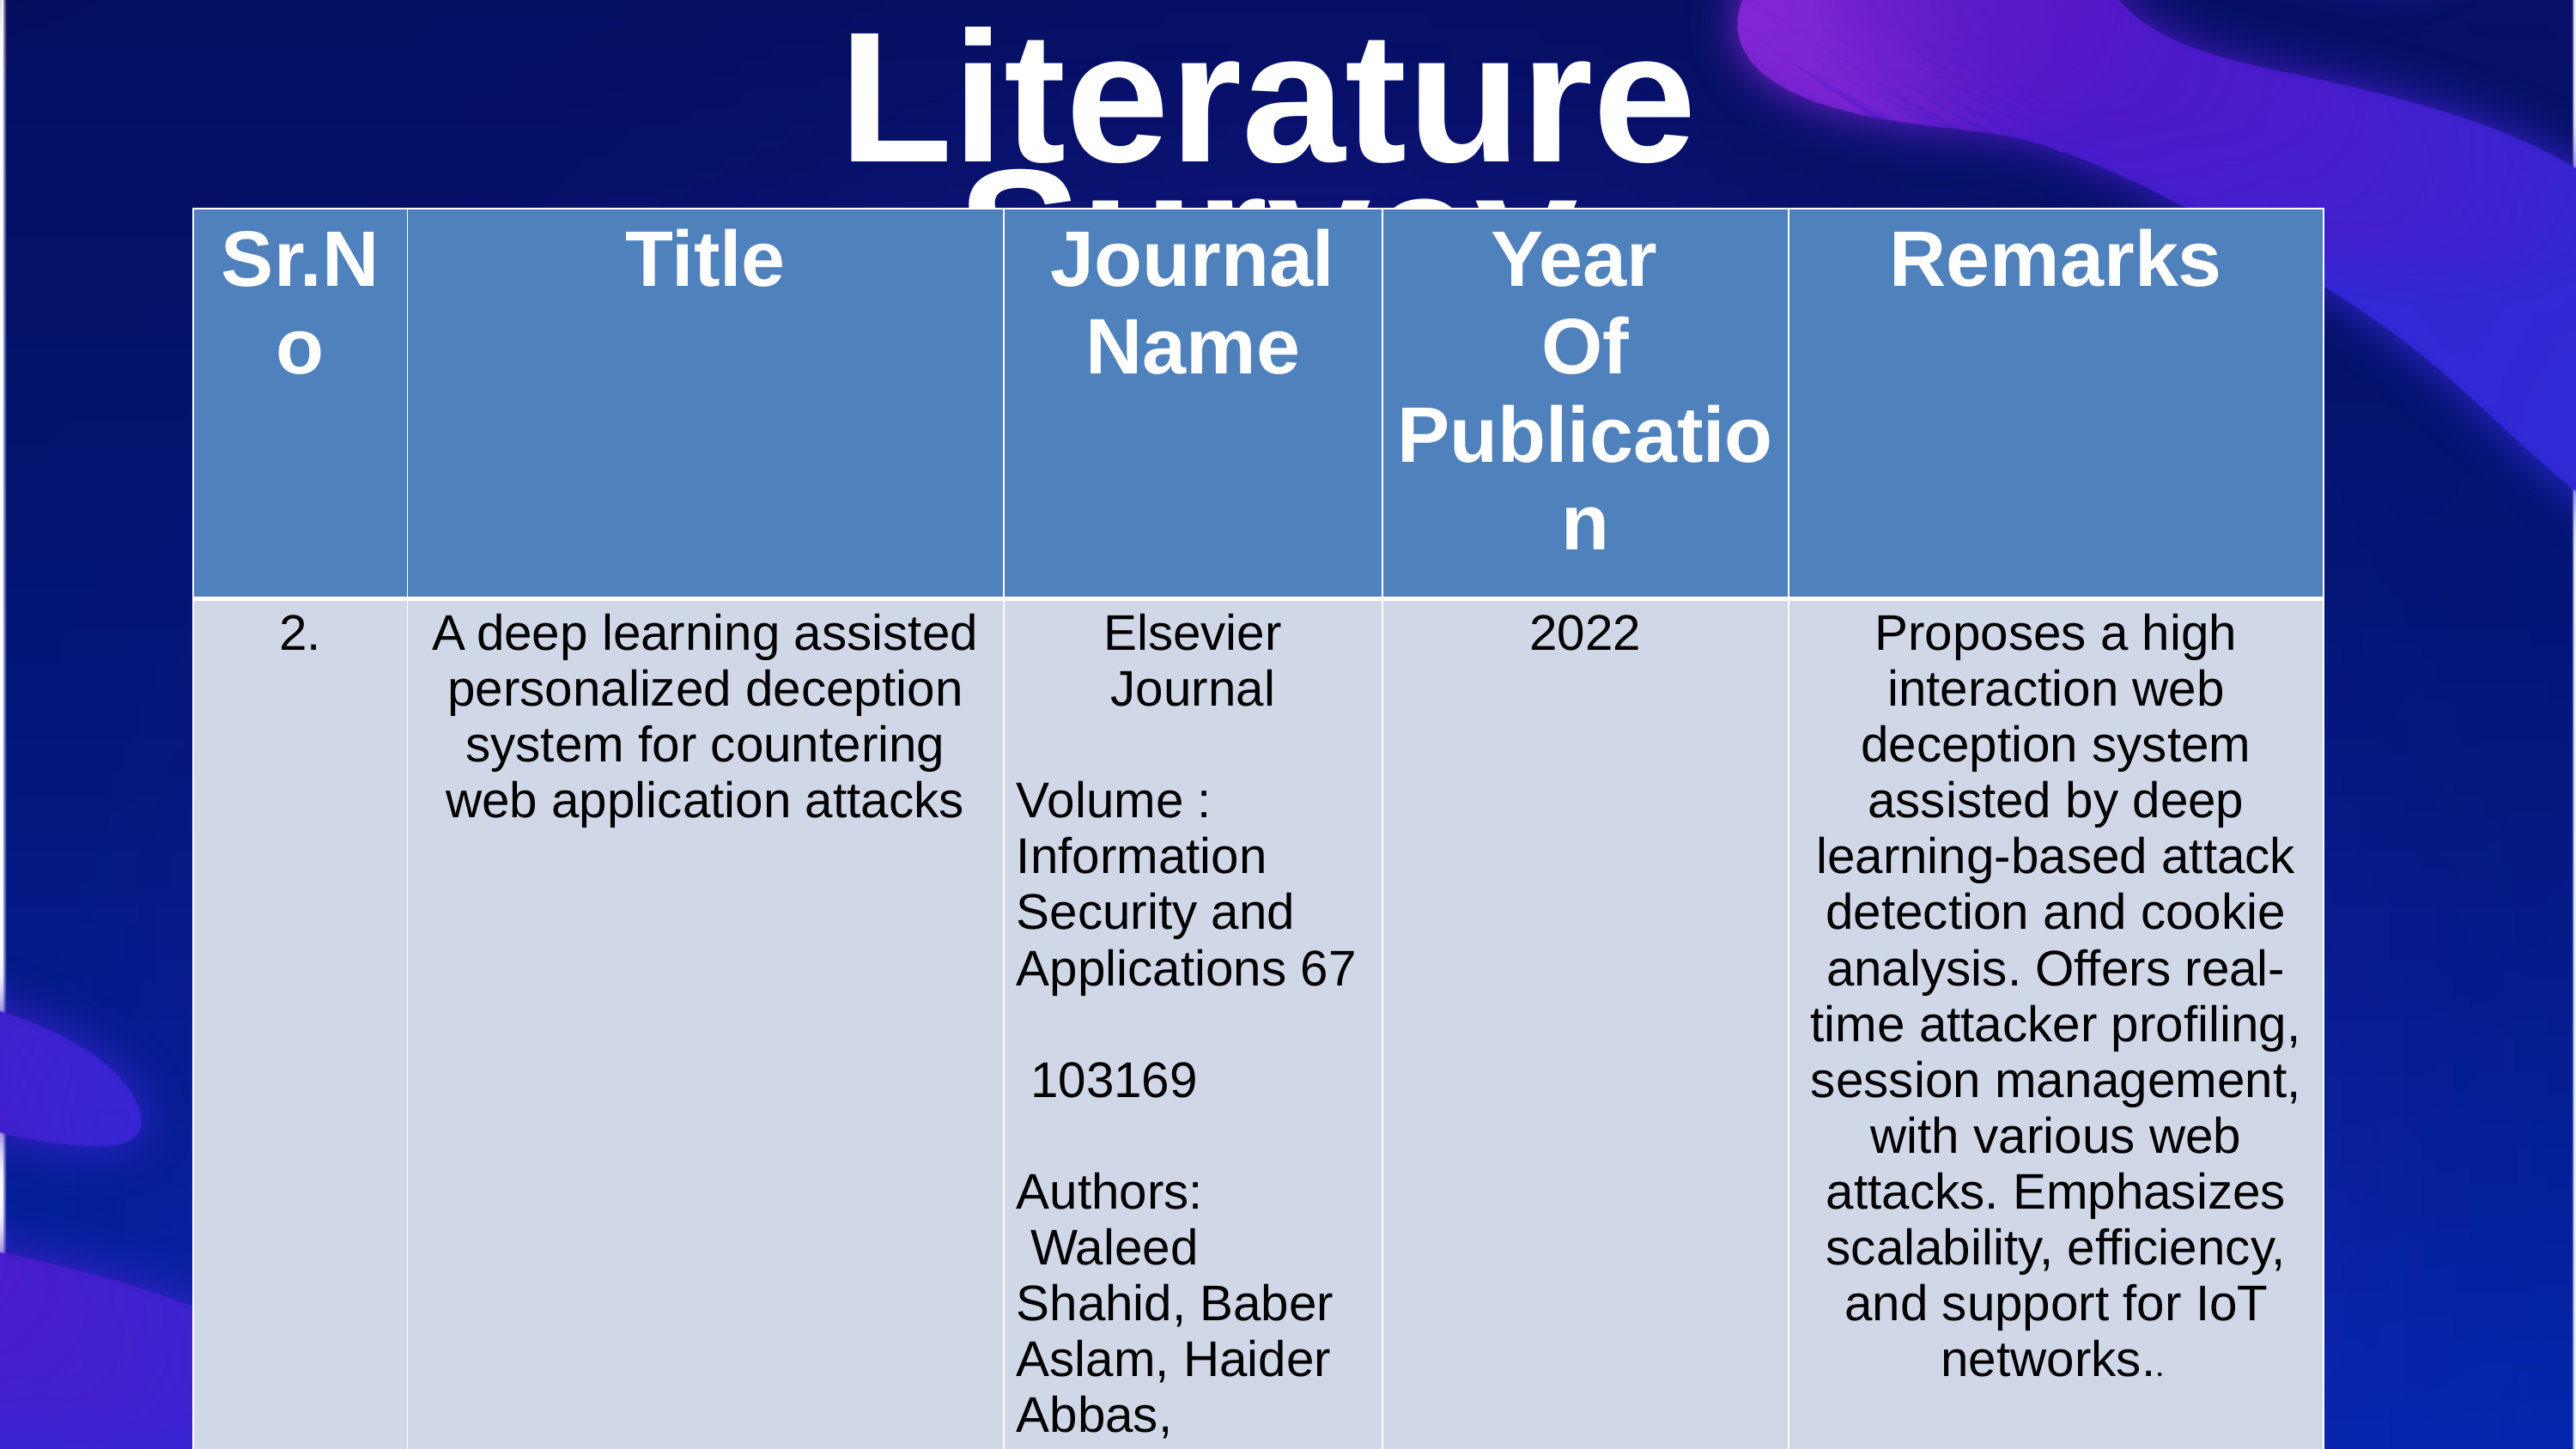

Literature Survey
| Sr.No | Title | Journal Name | Year Of Publication | Remarks |
| --- | --- | --- | --- | --- |
| 2. | A deep learning assisted personalized deception system for countering web application attacks | Elsevier Journal Volume : Information Security and Applications 67 103169 Authors: Waleed Shahid, Baber Aslam, Haider Abbas, Hammad Afzal, Saad Khalid | 2022 | Proposes a high interaction web deception system assisted by deep learning-based attack detection and cookie analysis. Offers real-time attacker profiling, session management, with various web attacks. Emphasizes scalability, efficiency, and support for IoT networks.. |